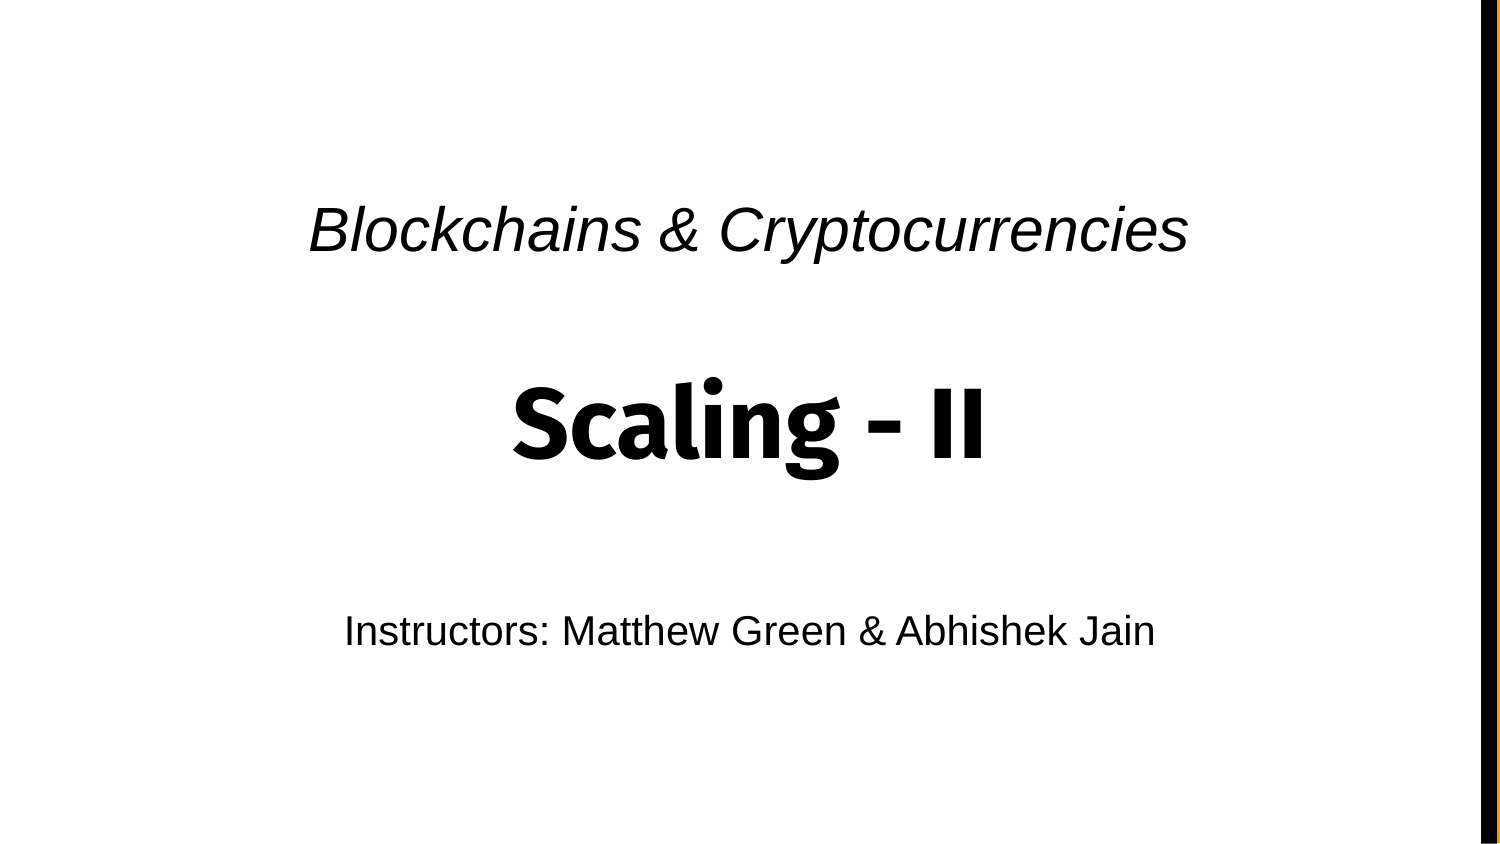

Blockchains & Cryptocurrencies
# Scaling - II
Instructors: Matthew Green & Abhishek Jain